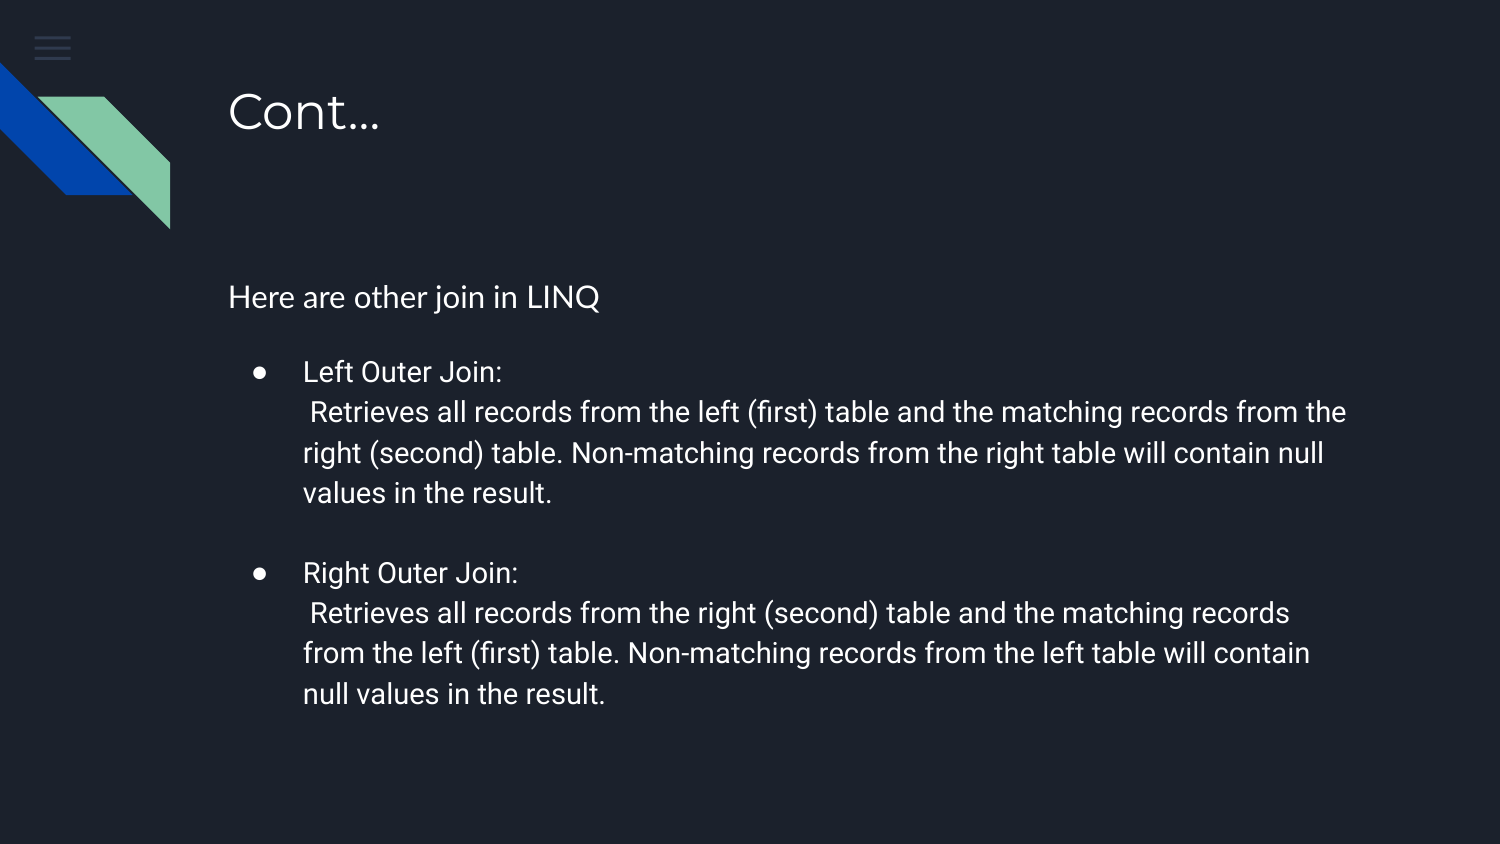

# Cont…
Here are other join in LINQ
Left Outer Join:
 Retrieves all records from the left (first) table and the matching records from the right (second) table. Non-matching records from the right table will contain null values in the result.

Right Outer Join:
 Retrieves all records from the right (second) table and the matching records from the left (first) table. Non-matching records from the left table will contain null values in the result.